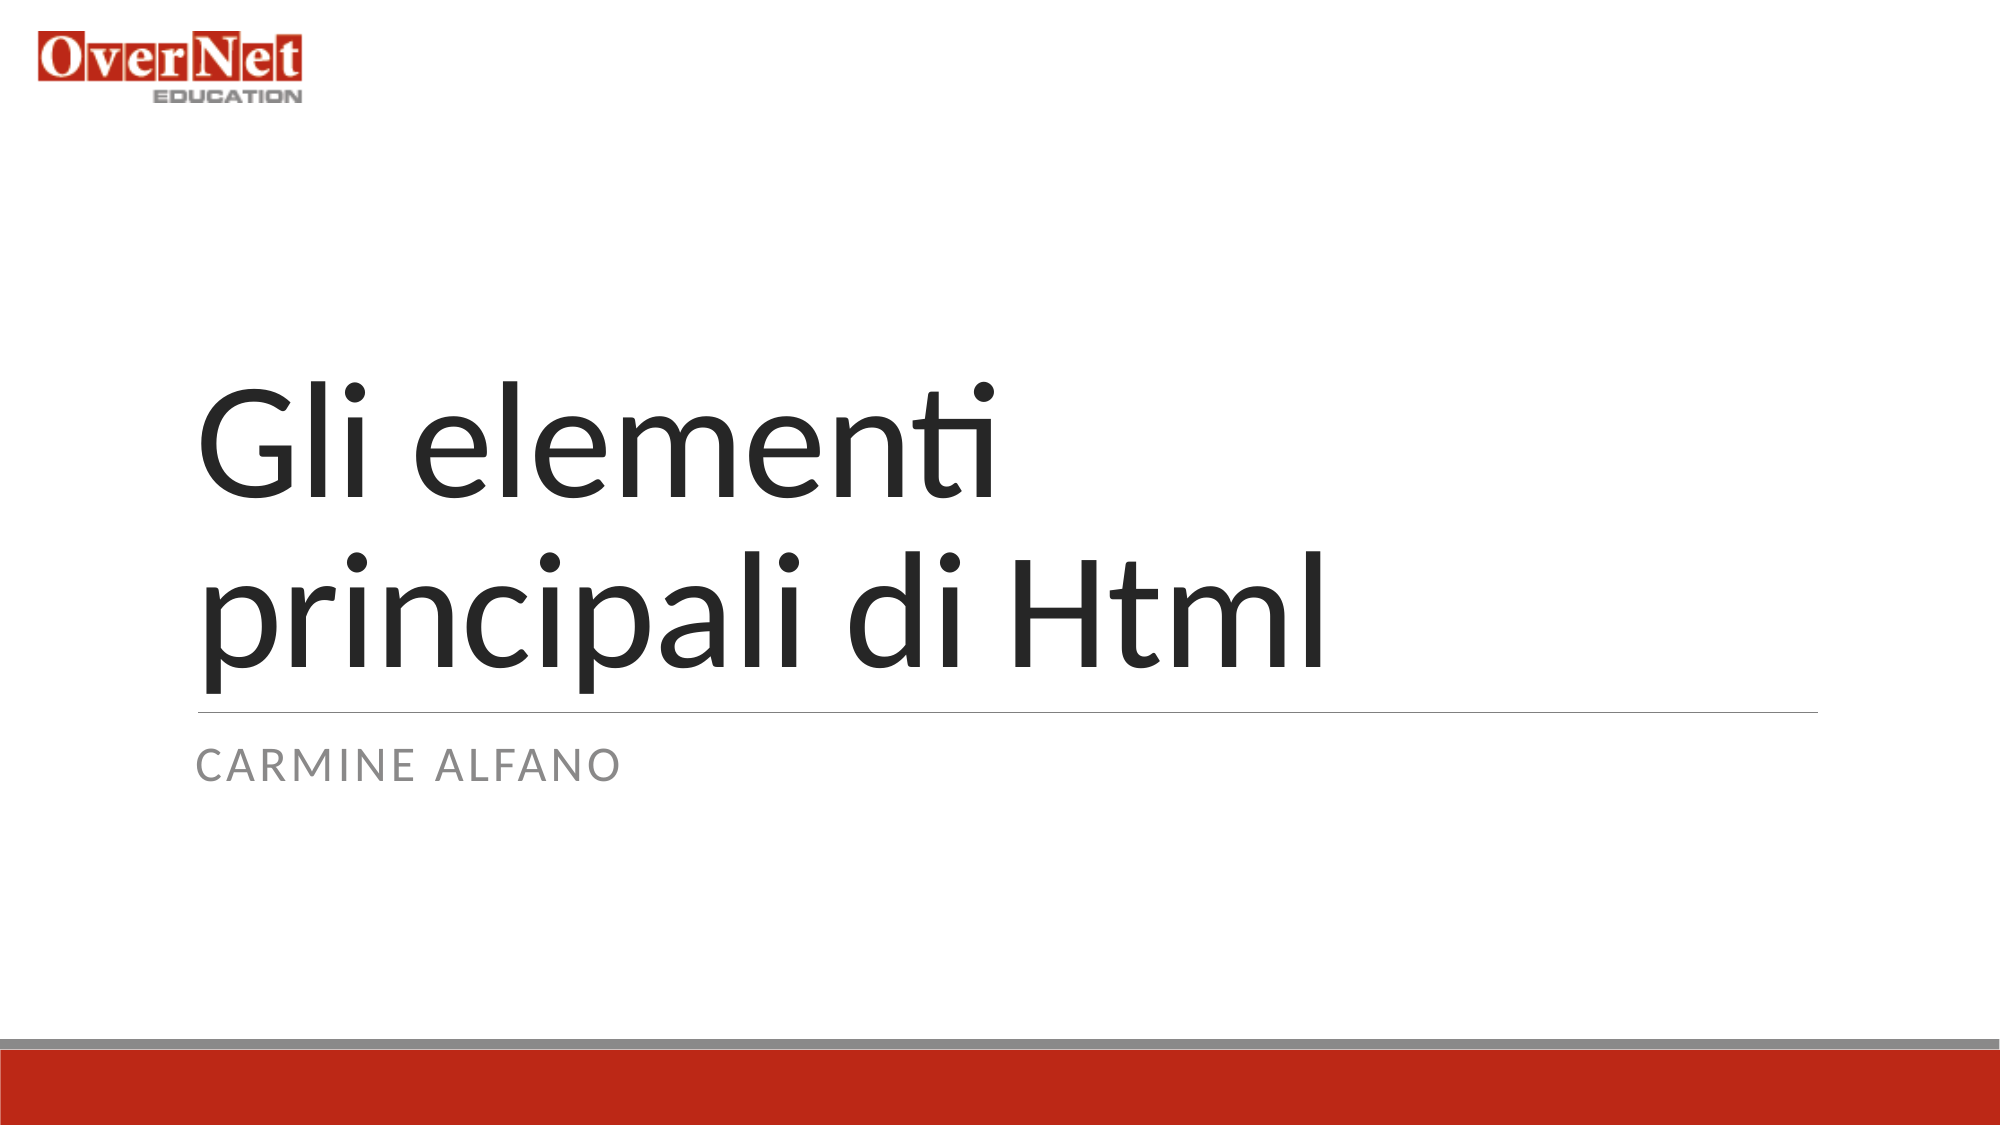

# Gli elementi principali di Html
CARMINE ALFANO